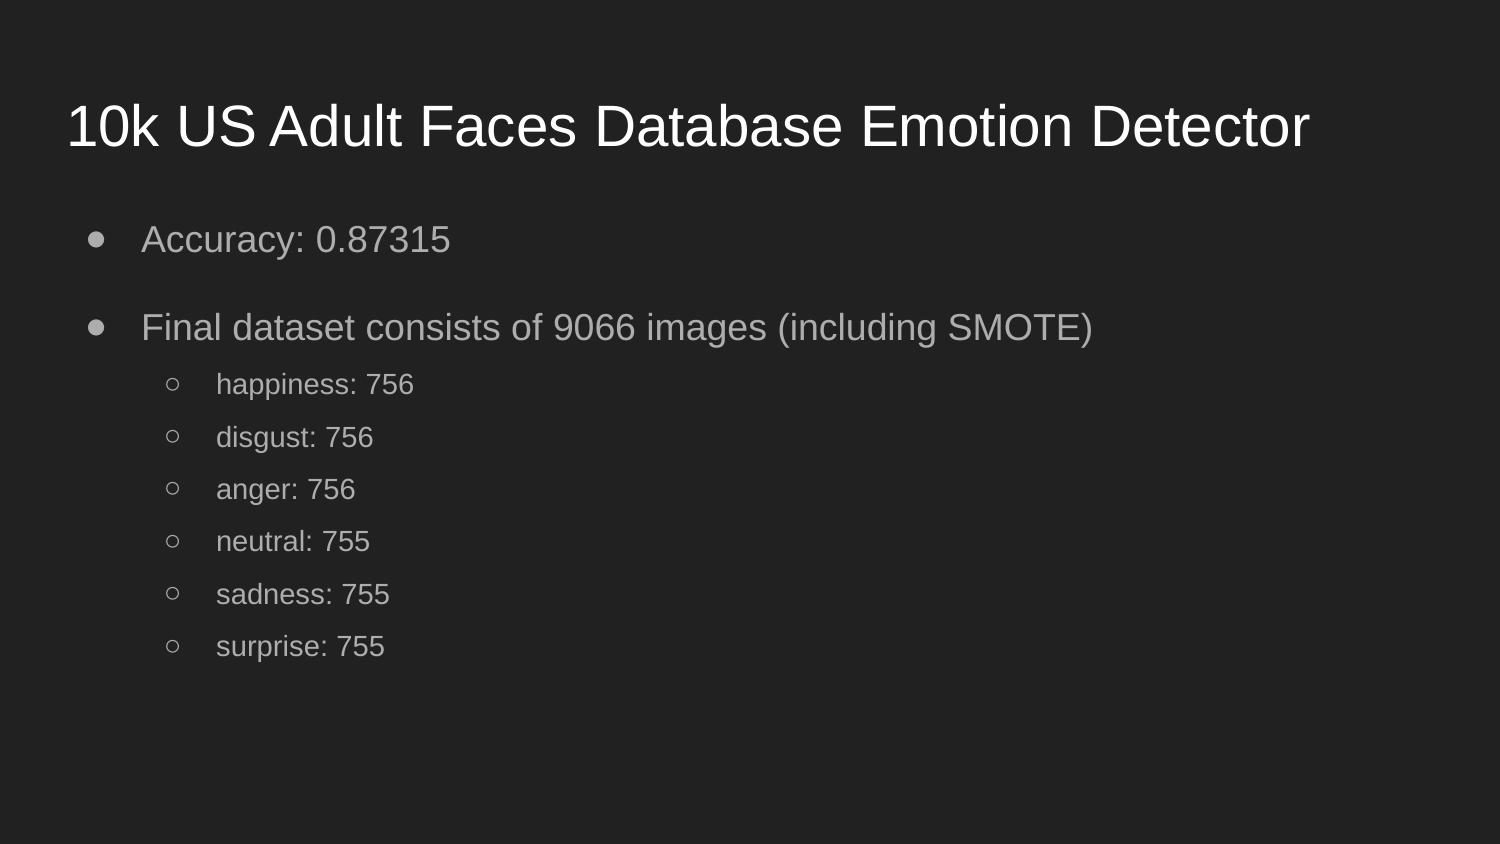

# 10k US Adult Faces Database Emotion Detector
Accuracy: 0.87315

Final dataset consists of 9066 images (including SMOTE)
happiness: 756
disgust: 756
anger: 756
neutral: 755
sadness: 755
surprise: 755